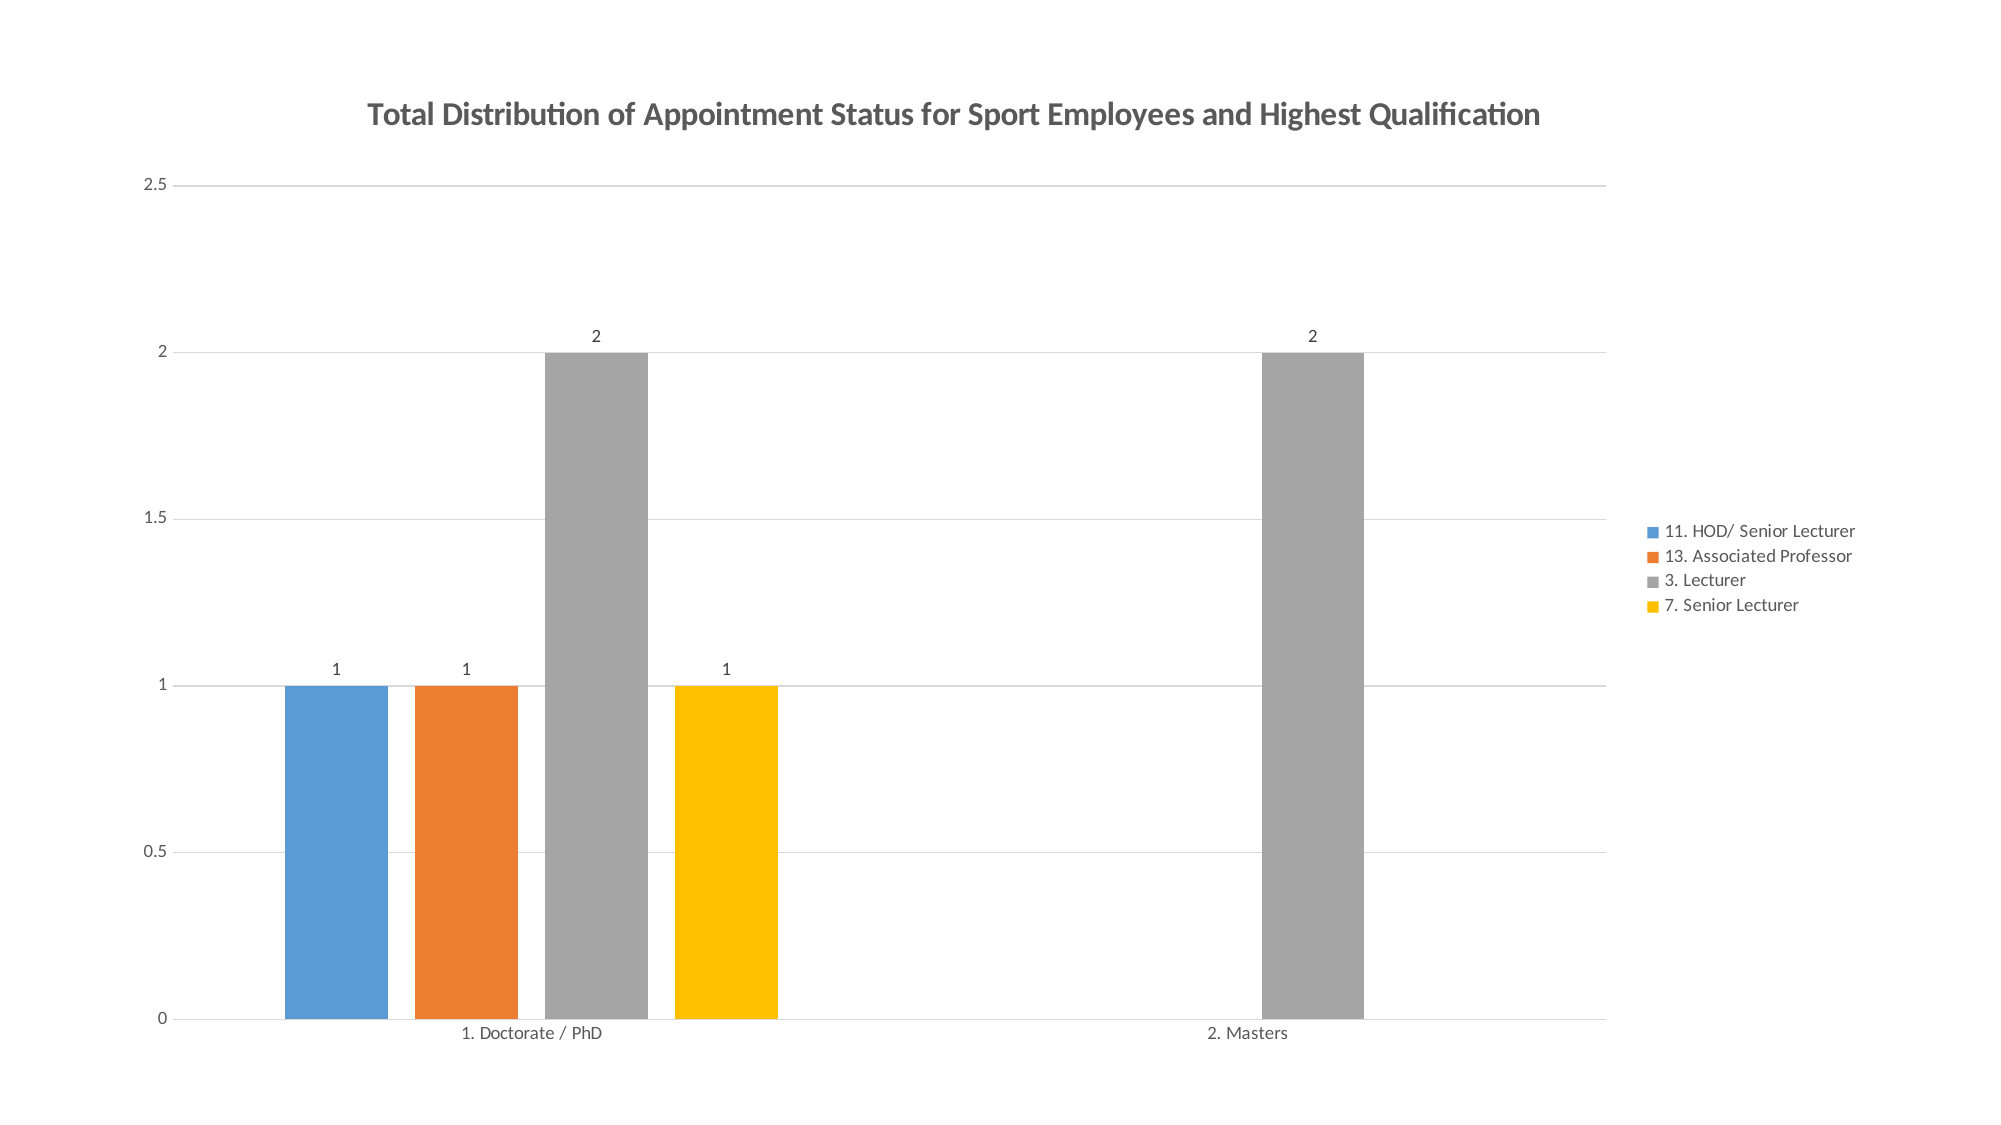

### Chart: Total Distribution of Appointment Status for Sport Employees and Highest Qualification

| Category | 11. HOD/ Senior Lecturer | 13. Associated Professor | 3. Lecturer | 7. Senior Lecturer |
|---|---|---|---|---|
| 1. Doctorate / PhD | 1.0 | 1.0 | 2.0 | 1.0 |
| 2. Masters | None | None | 2.0 | None |